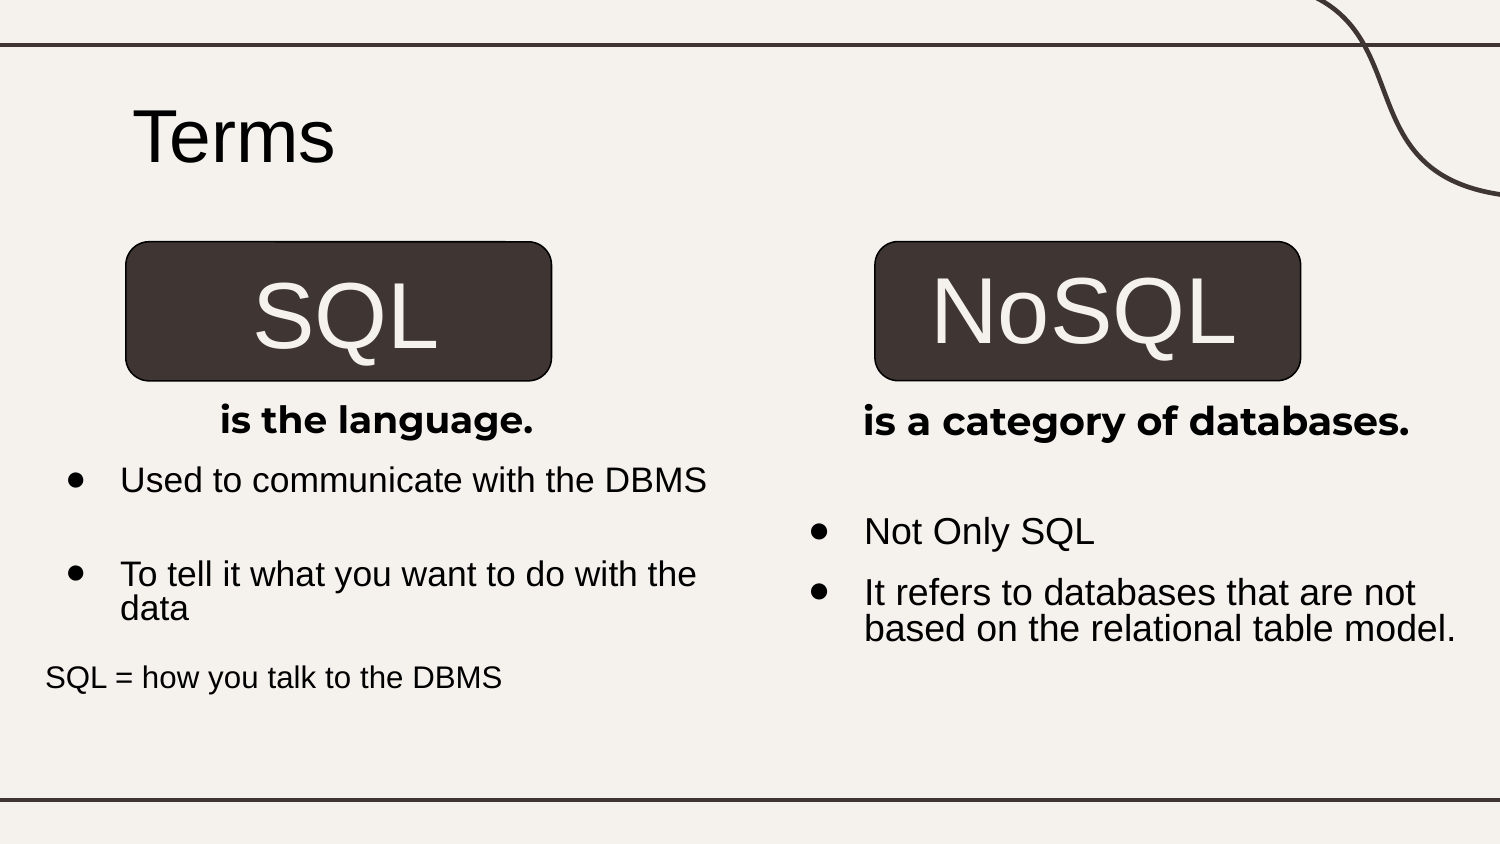

# Terms
NoSQL

SQL

is a category of databases.

Not Only SQL
It refers to databases that are not based on the relational table model.
is the language.
Used to communicate with the DBMS
To tell it what you want to do with the data
SQL = how you talk to the DBMS